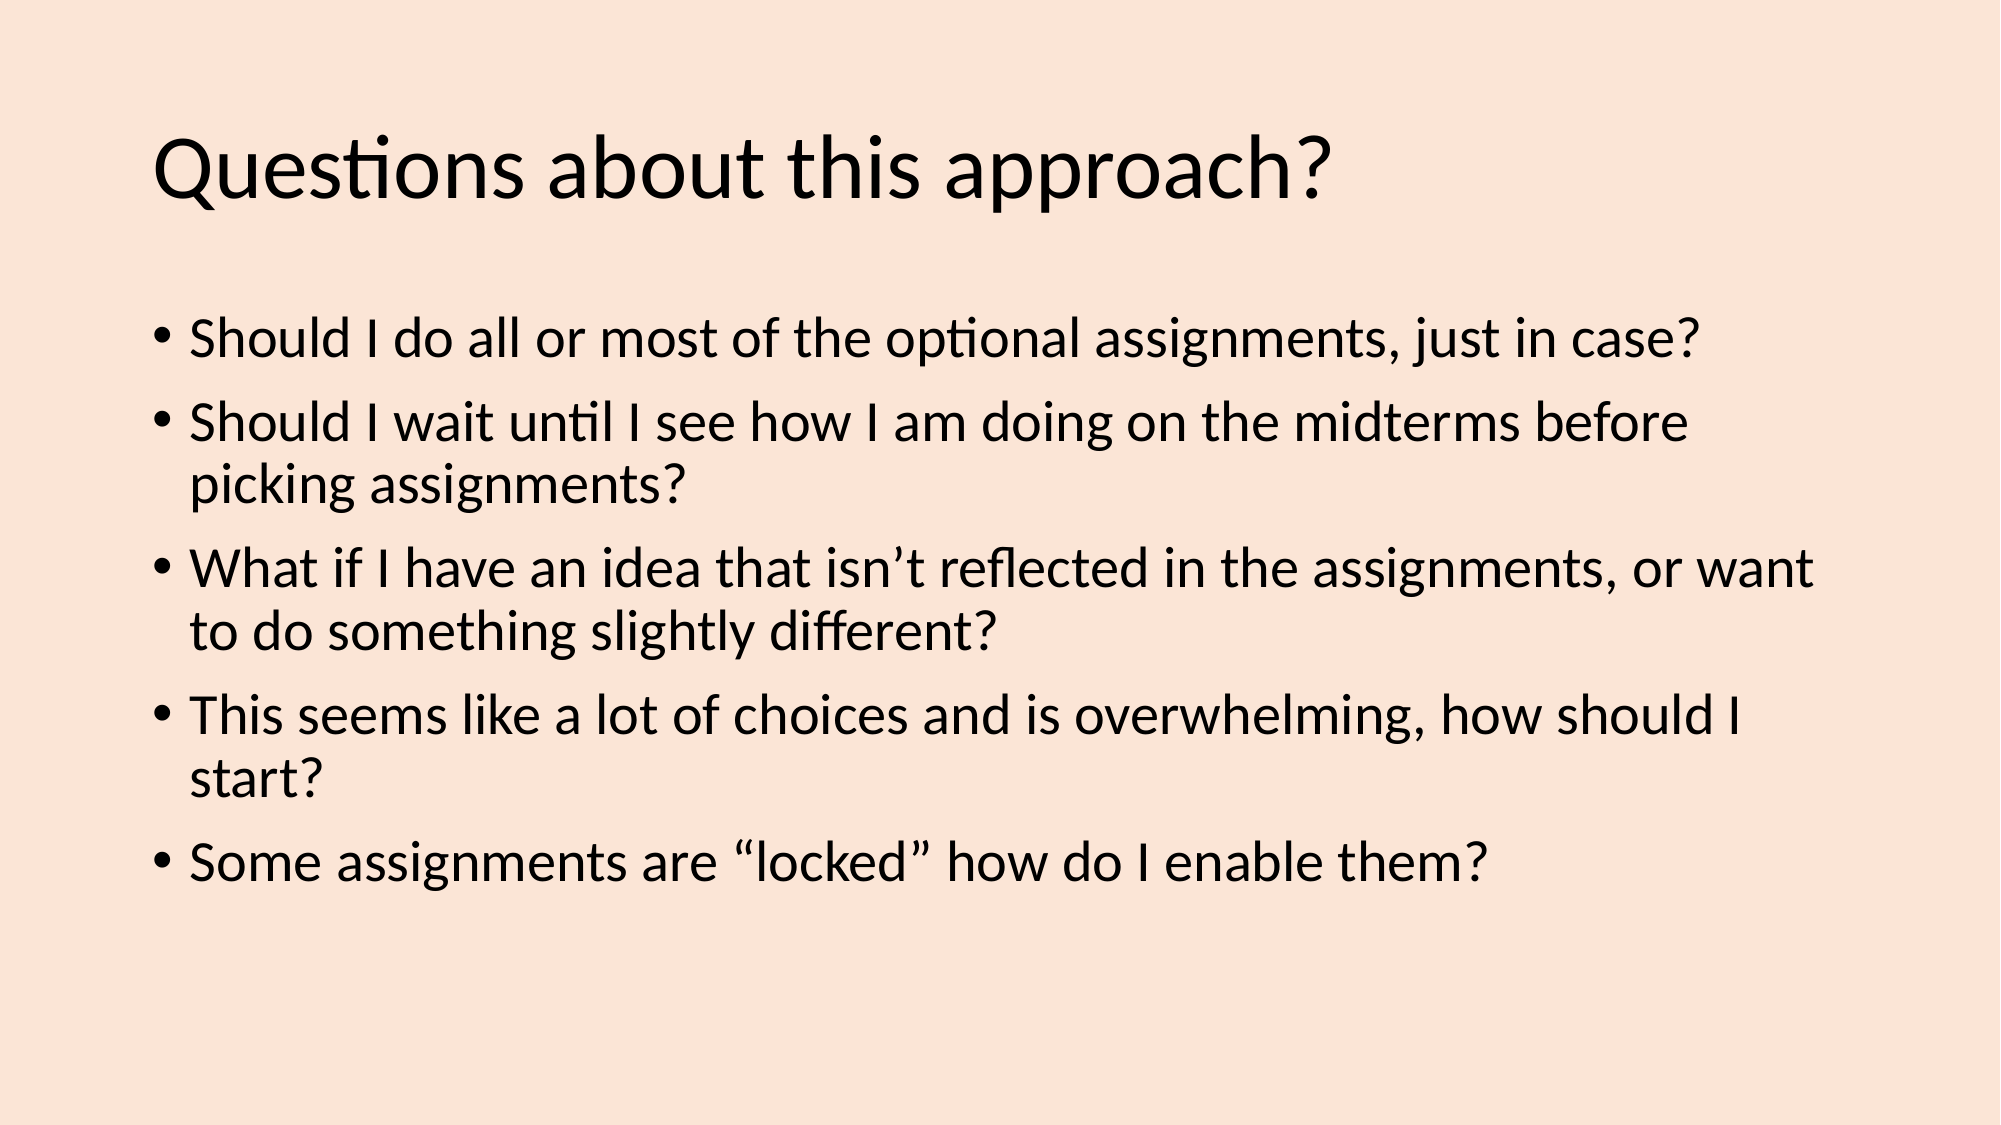

# Questions about this approach?
Should I do all or most of the optional assignments, just in case?
Should I wait until I see how I am doing on the midterms before picking assignments?
What if I have an idea that isn’t reflected in the assignments, or want to do something slightly different?
This seems like a lot of choices and is overwhelming, how should I start?
Some assignments are “locked” how do I enable them?